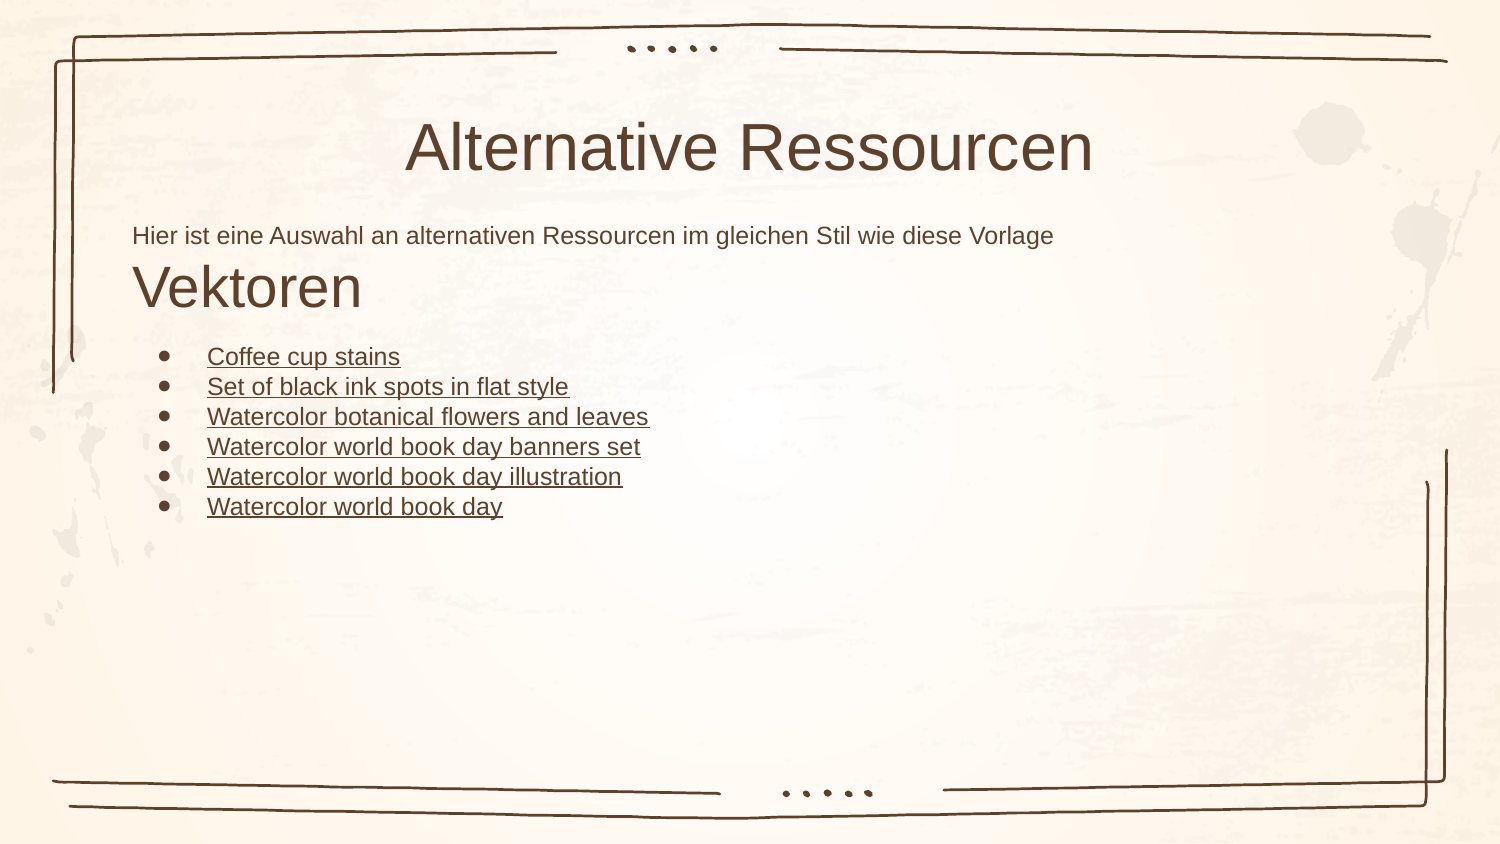

# Alternative Ressourcen
Hier ist eine Auswahl an alternativen Ressourcen im gleichen Stil wie diese Vorlage
Vektoren
Coffee cup stains
Set of black ink spots in flat style
Watercolor botanical flowers and leaves
Watercolor world book day banners set
Watercolor world book day illustration
Watercolor world book day